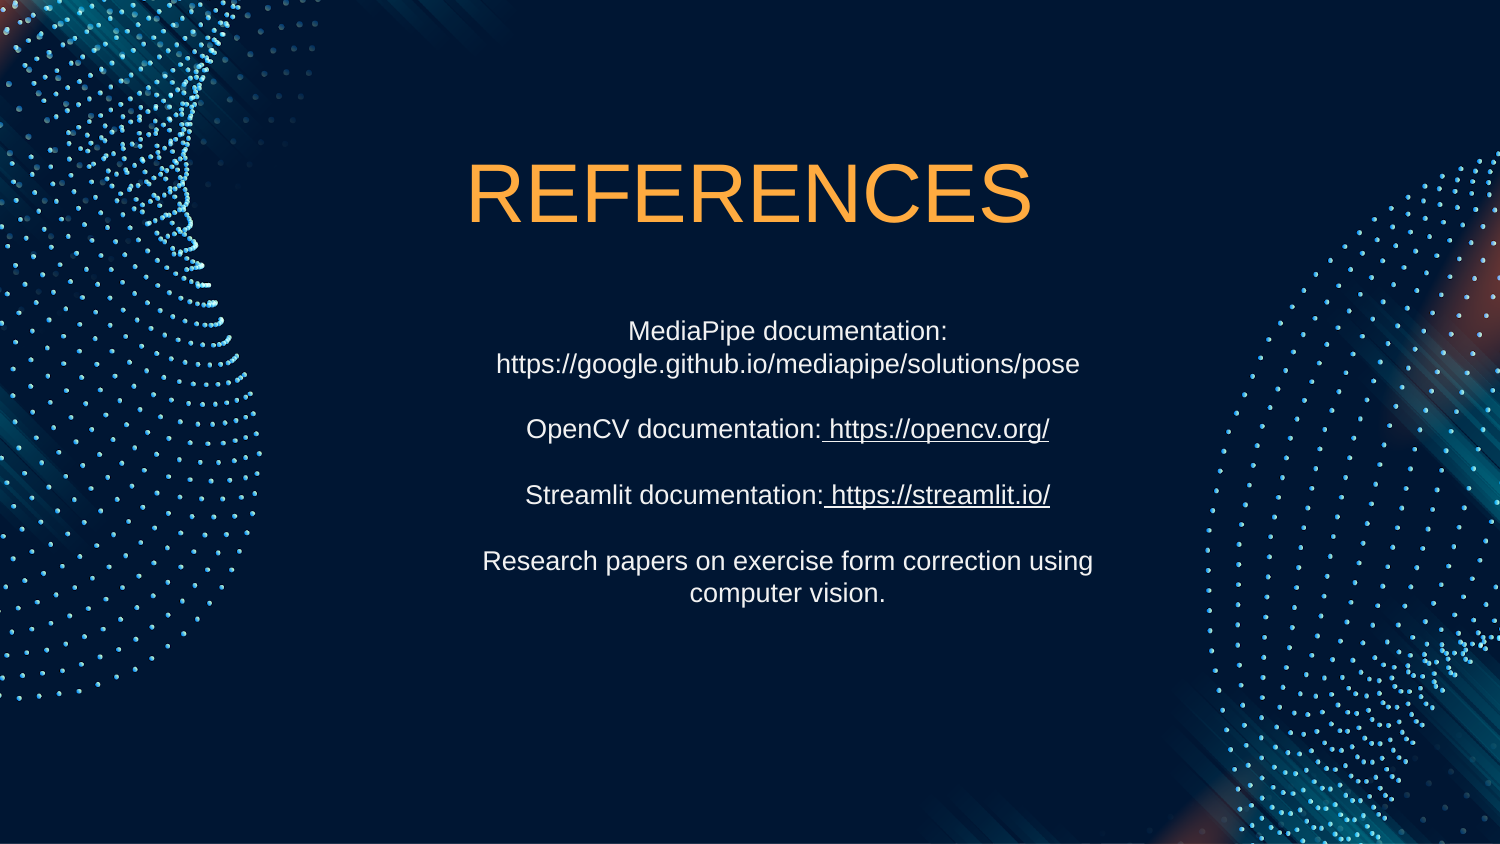

# REFERENCES
MediaPipe documentation: https://google.github.io/mediapipe/solutions/pose
OpenCV documentation: https://opencv.org/
Streamlit documentation: https://streamlit.io/
Research papers on exercise form correction using computer vision.